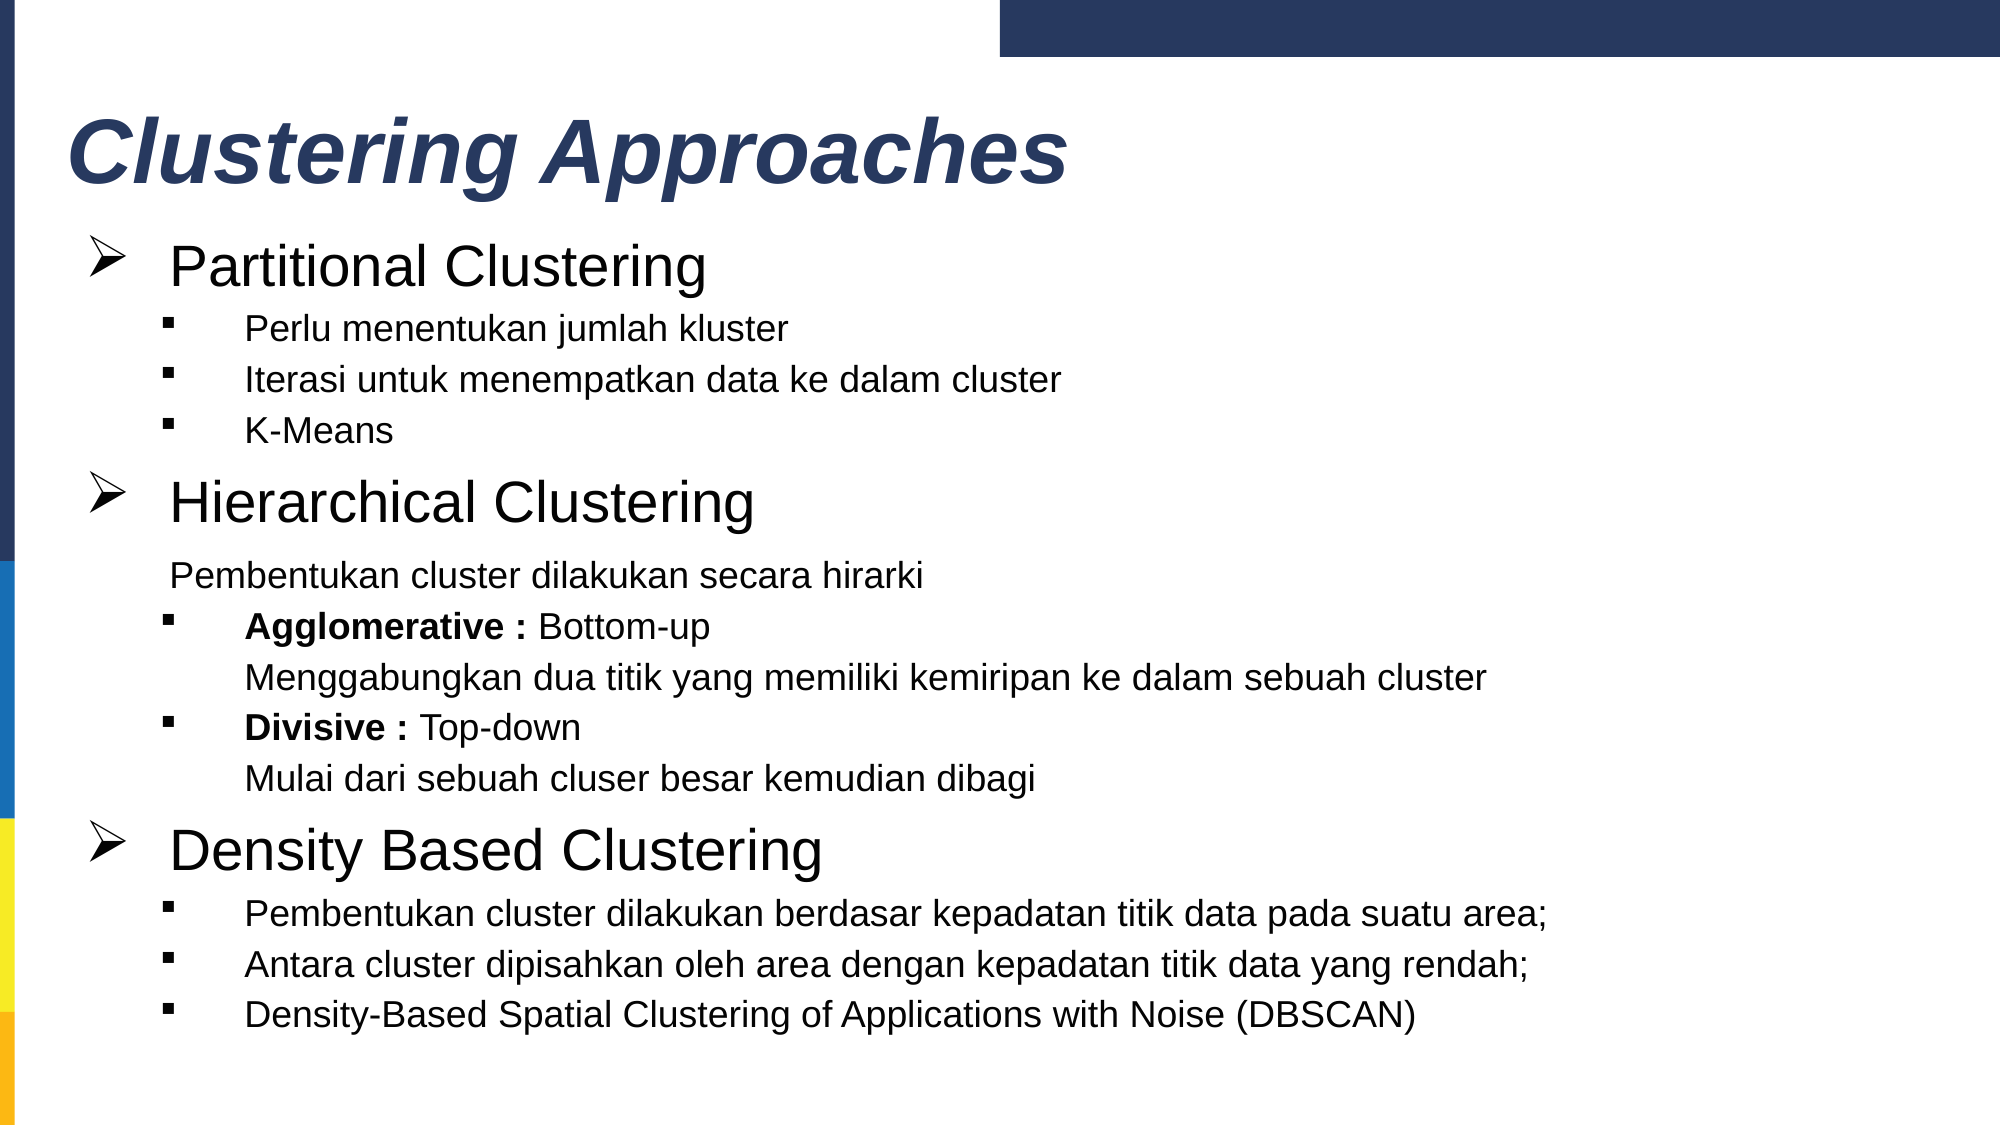

# Clustering Approaches
Partitional Clustering
Perlu menentukan jumlah kluster
Iterasi untuk menempatkan data ke dalam cluster
K-Means
Hierarchical Clustering
	Pembentukan cluster dilakukan secara hirarki
Agglomerative : Bottom-up
	Menggabungkan dua titik yang memiliki kemiripan ke dalam sebuah cluster
Divisive : Top-down
	Mulai dari sebuah cluser besar kemudian dibagi
Density Based Clustering
Pembentukan cluster dilakukan berdasar kepadatan titik data pada suatu area;
Antara cluster dipisahkan oleh area dengan kepadatan titik data yang rendah;
Density-Based Spatial Clustering of Applications with Noise (DBSCAN)